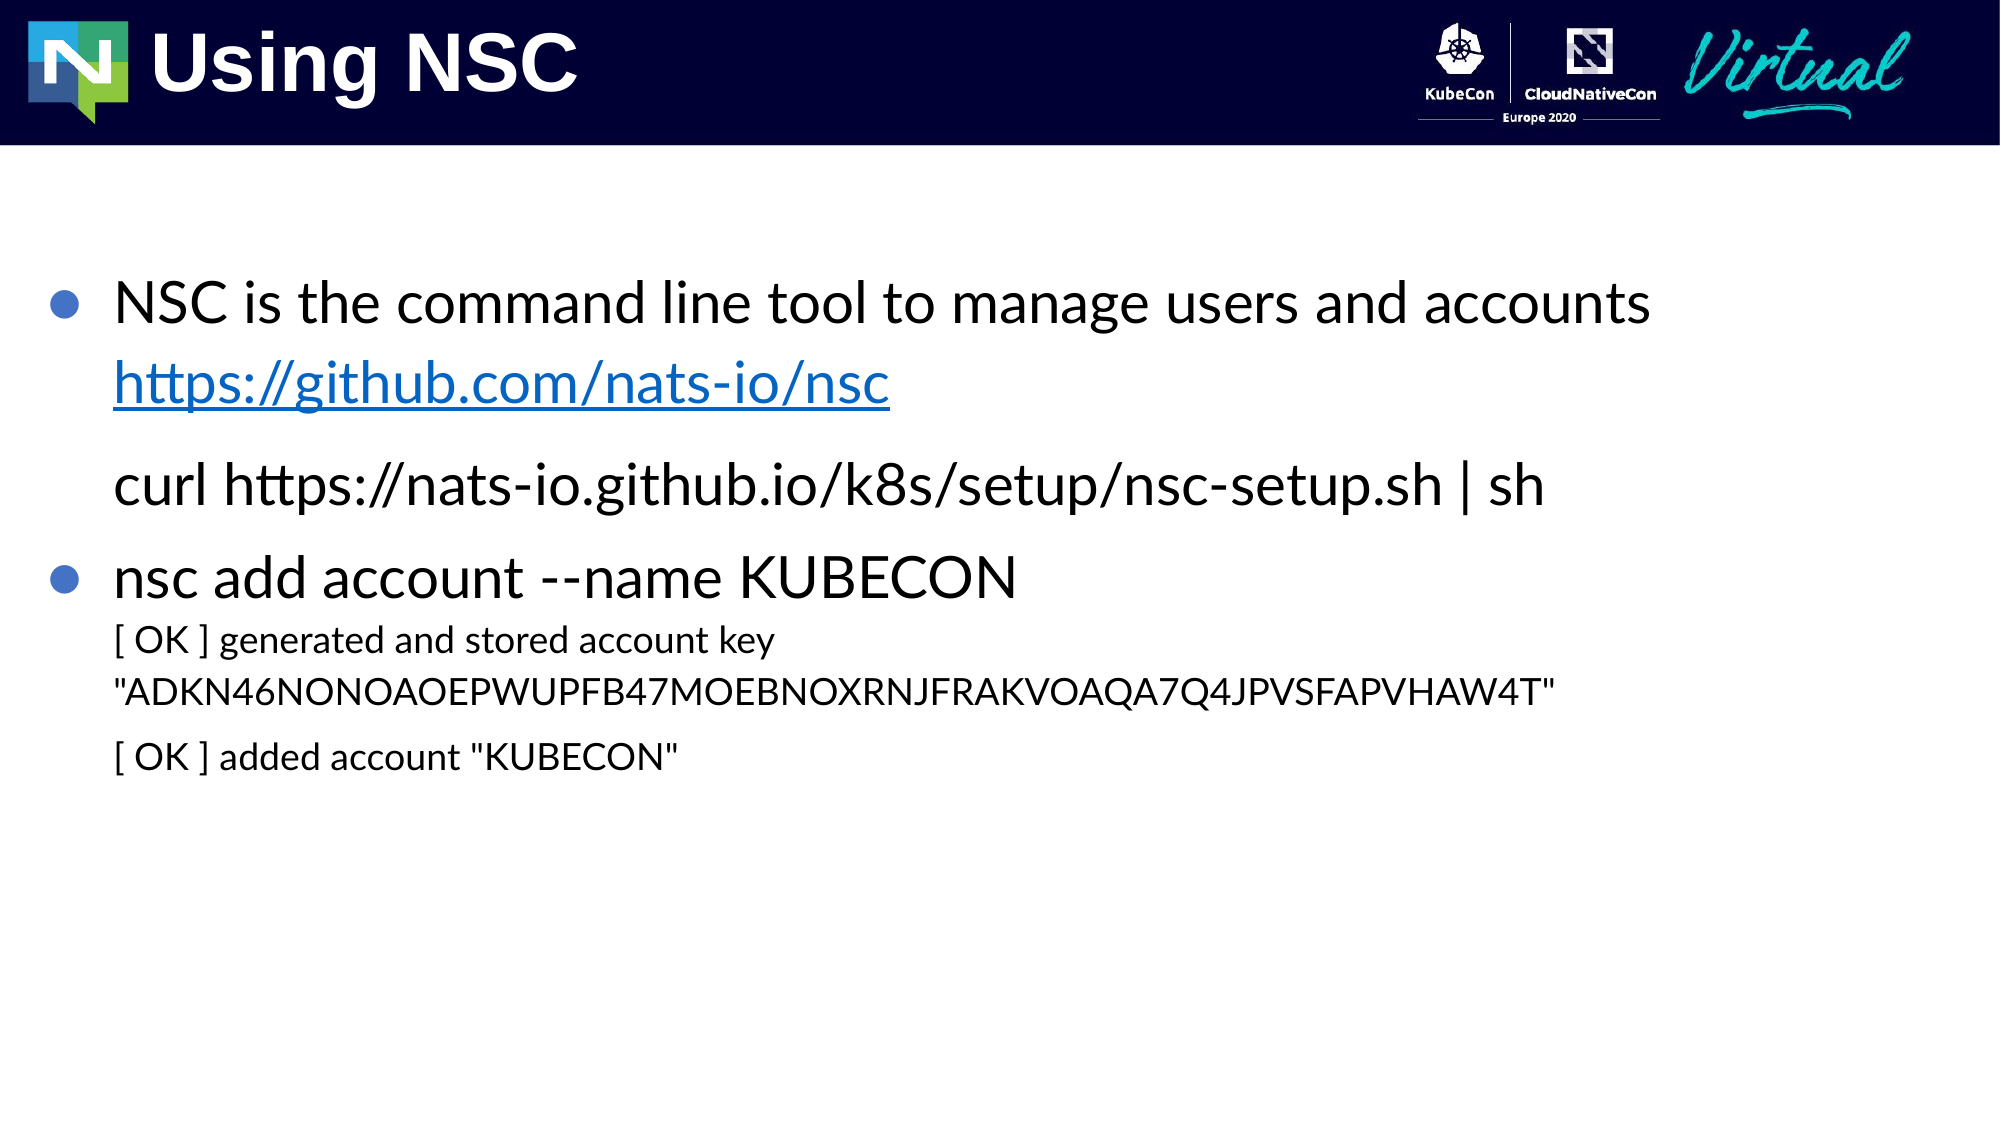

Using NSC
NSC is the command line tool to manage users and accounts
https://github.com/nats-io/nsc
curl https://nats-io.github.io/k8s/setup/nsc-setup.sh | sh
nsc add account --name KUBECON
[ OK ] generated and stored account key "ADKN46NONOAOEPWUPFB47MOEBNOXRNJFRAKVOAQA7Q4JPVSFAPVHAW4T"
[ OK ] added account "KUBECON"